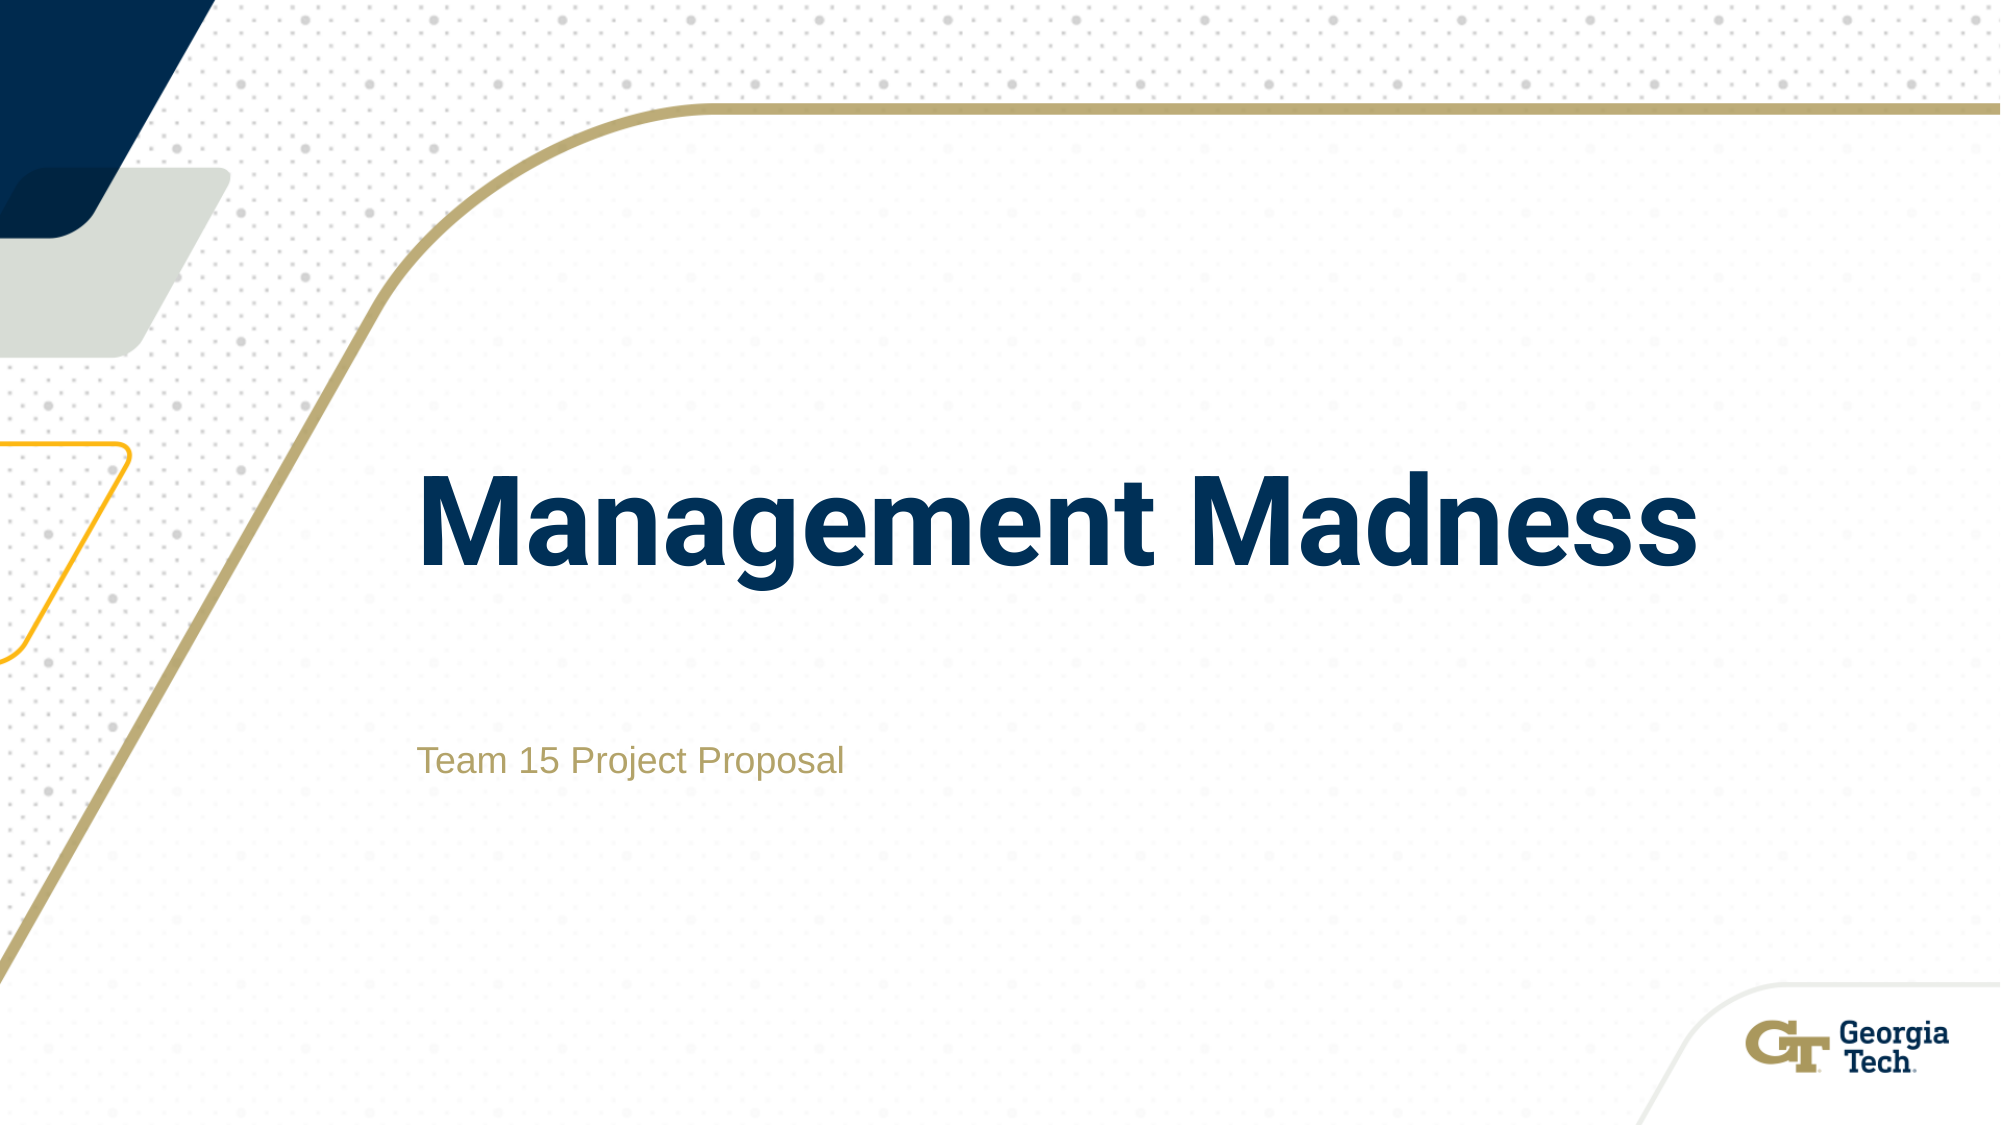

# Management Madness
Team 15 Project Proposal